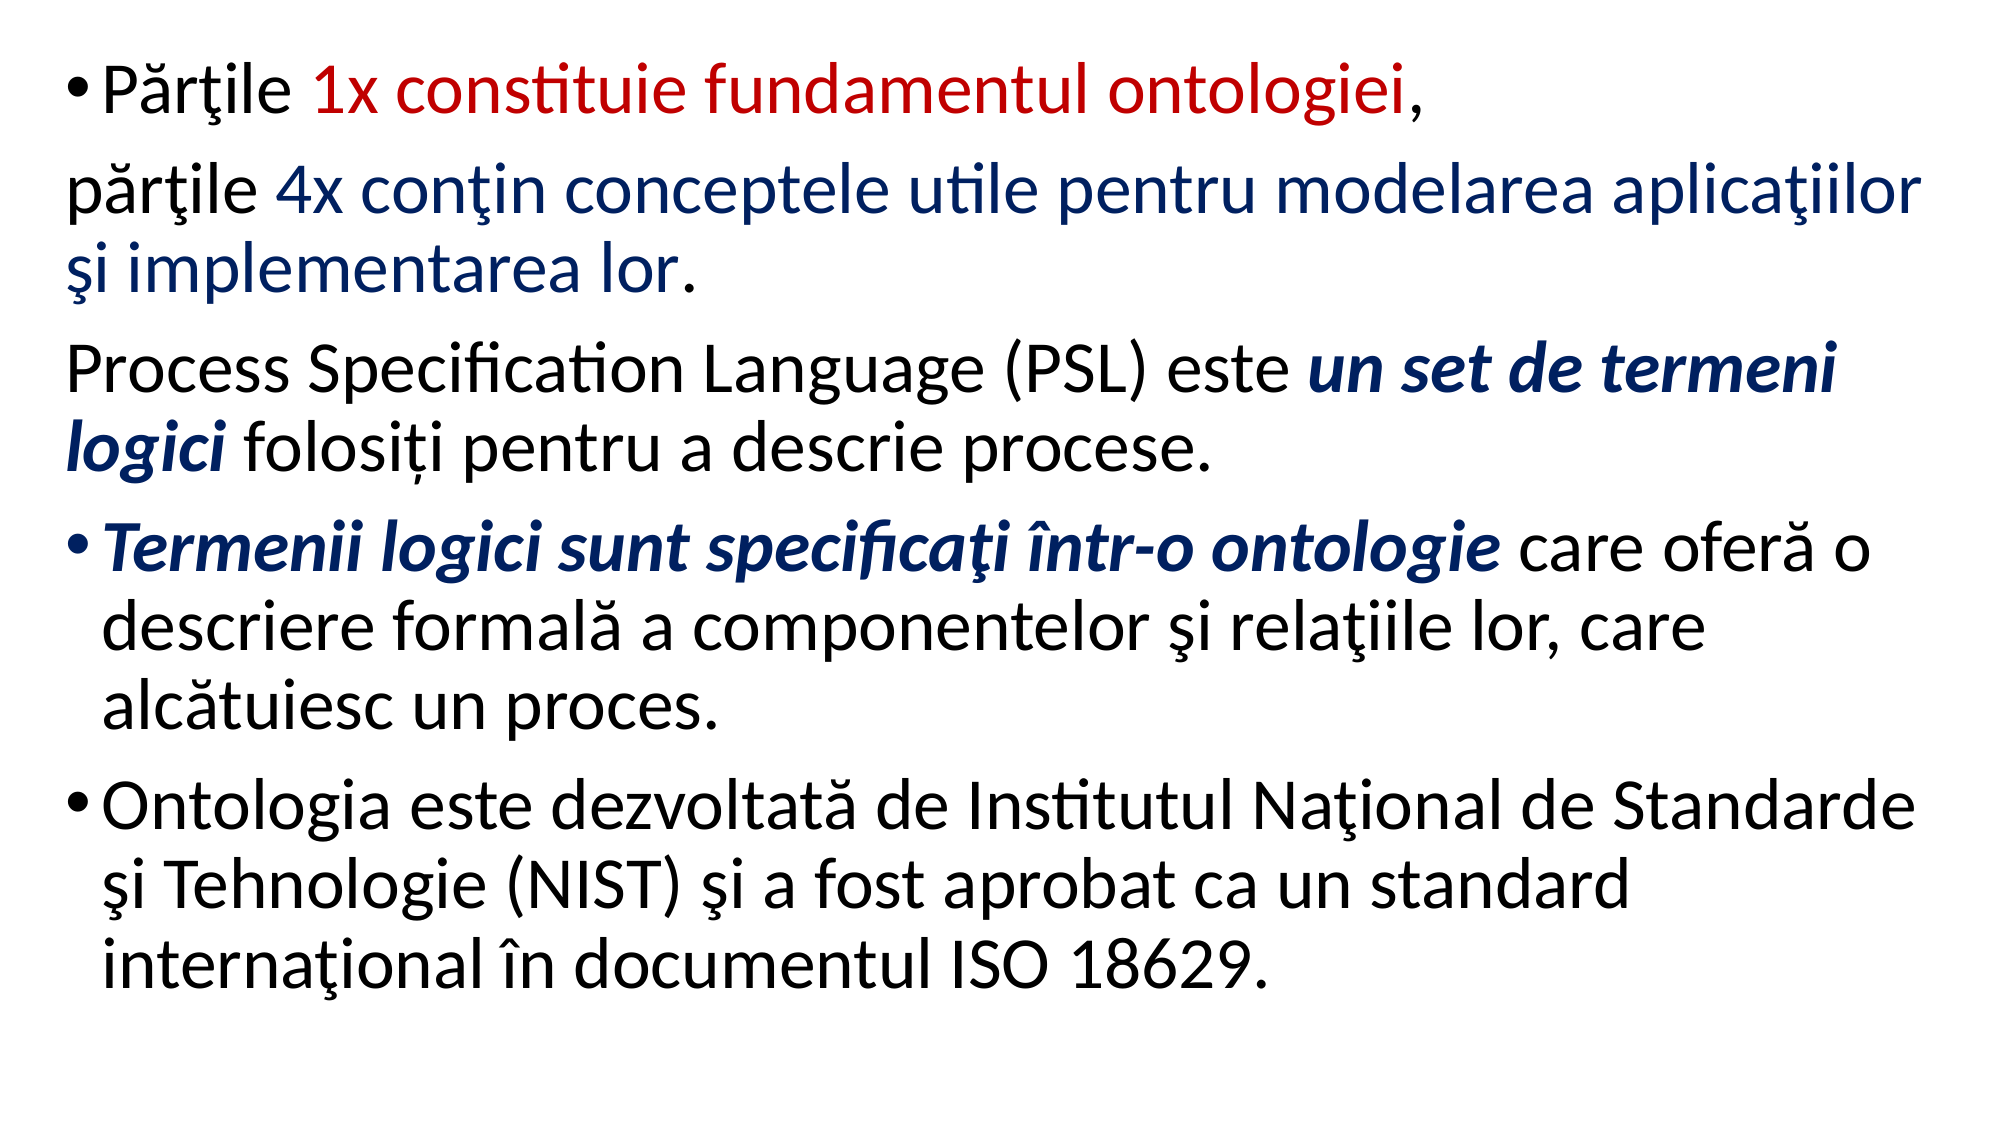

Părţile 1x constituie fundamentul ontologiei,
părţile 4x conţin conceptele utile pentru modelarea aplicaţiilor şi implementarea lor.
Process Specification Language (PSL) este un set de termeni logici folosiți pentru a descrie procese.
Termenii logici sunt specificaţi într-o ontologie care oferă o descriere formală a componentelor şi relaţiile lor, care alcătuiesc un proces.
Ontologia este dezvoltată de Institutul Naţional de Standarde şi Tehnologie (NIST) şi a fost aprobat ca un standard internaţional în documentul ISO 18629.